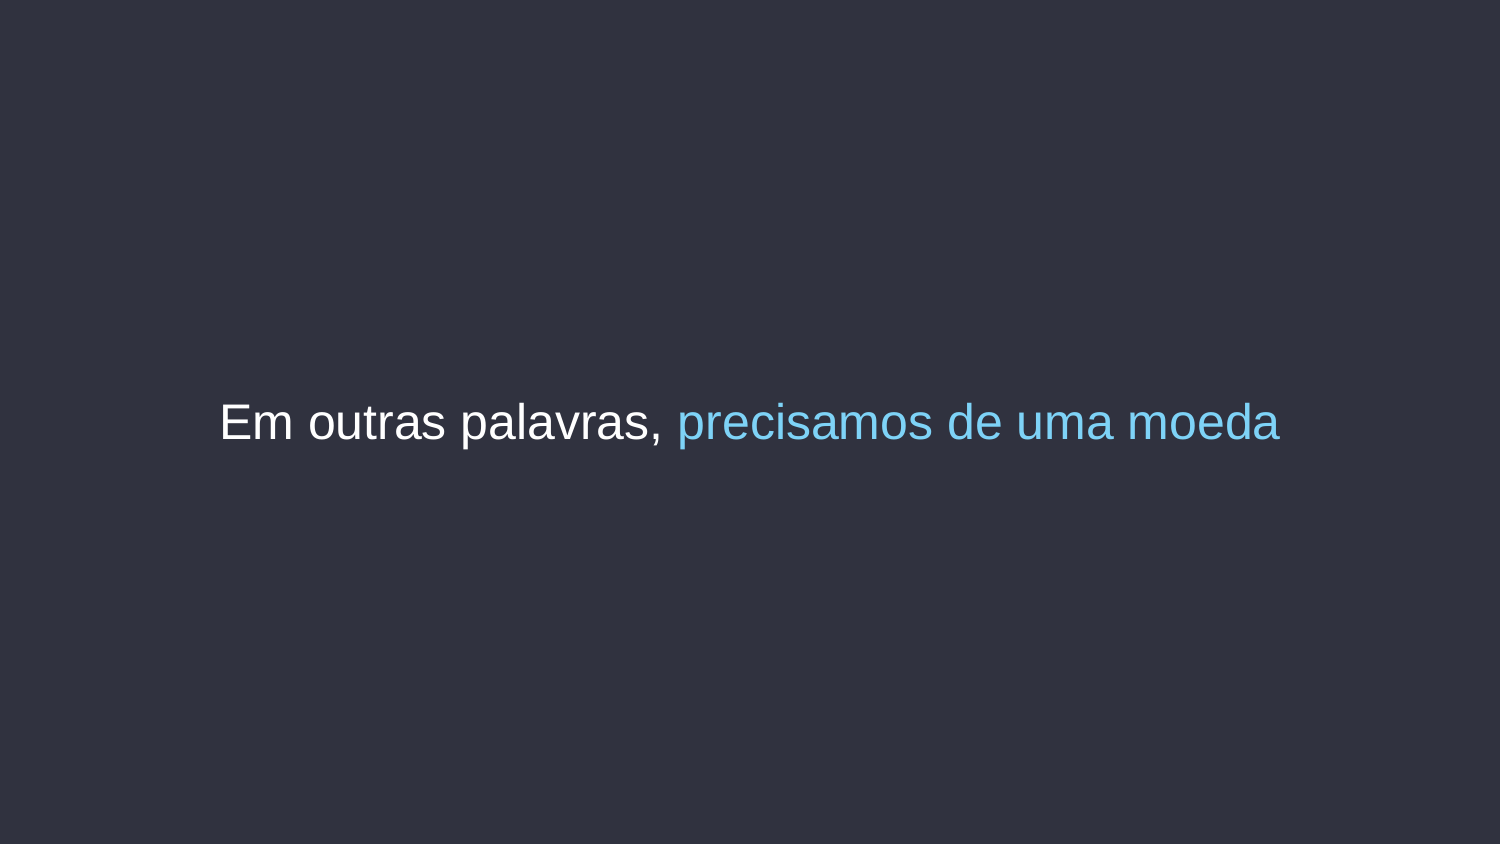

# Em outras palavras, precisamos de uma moeda